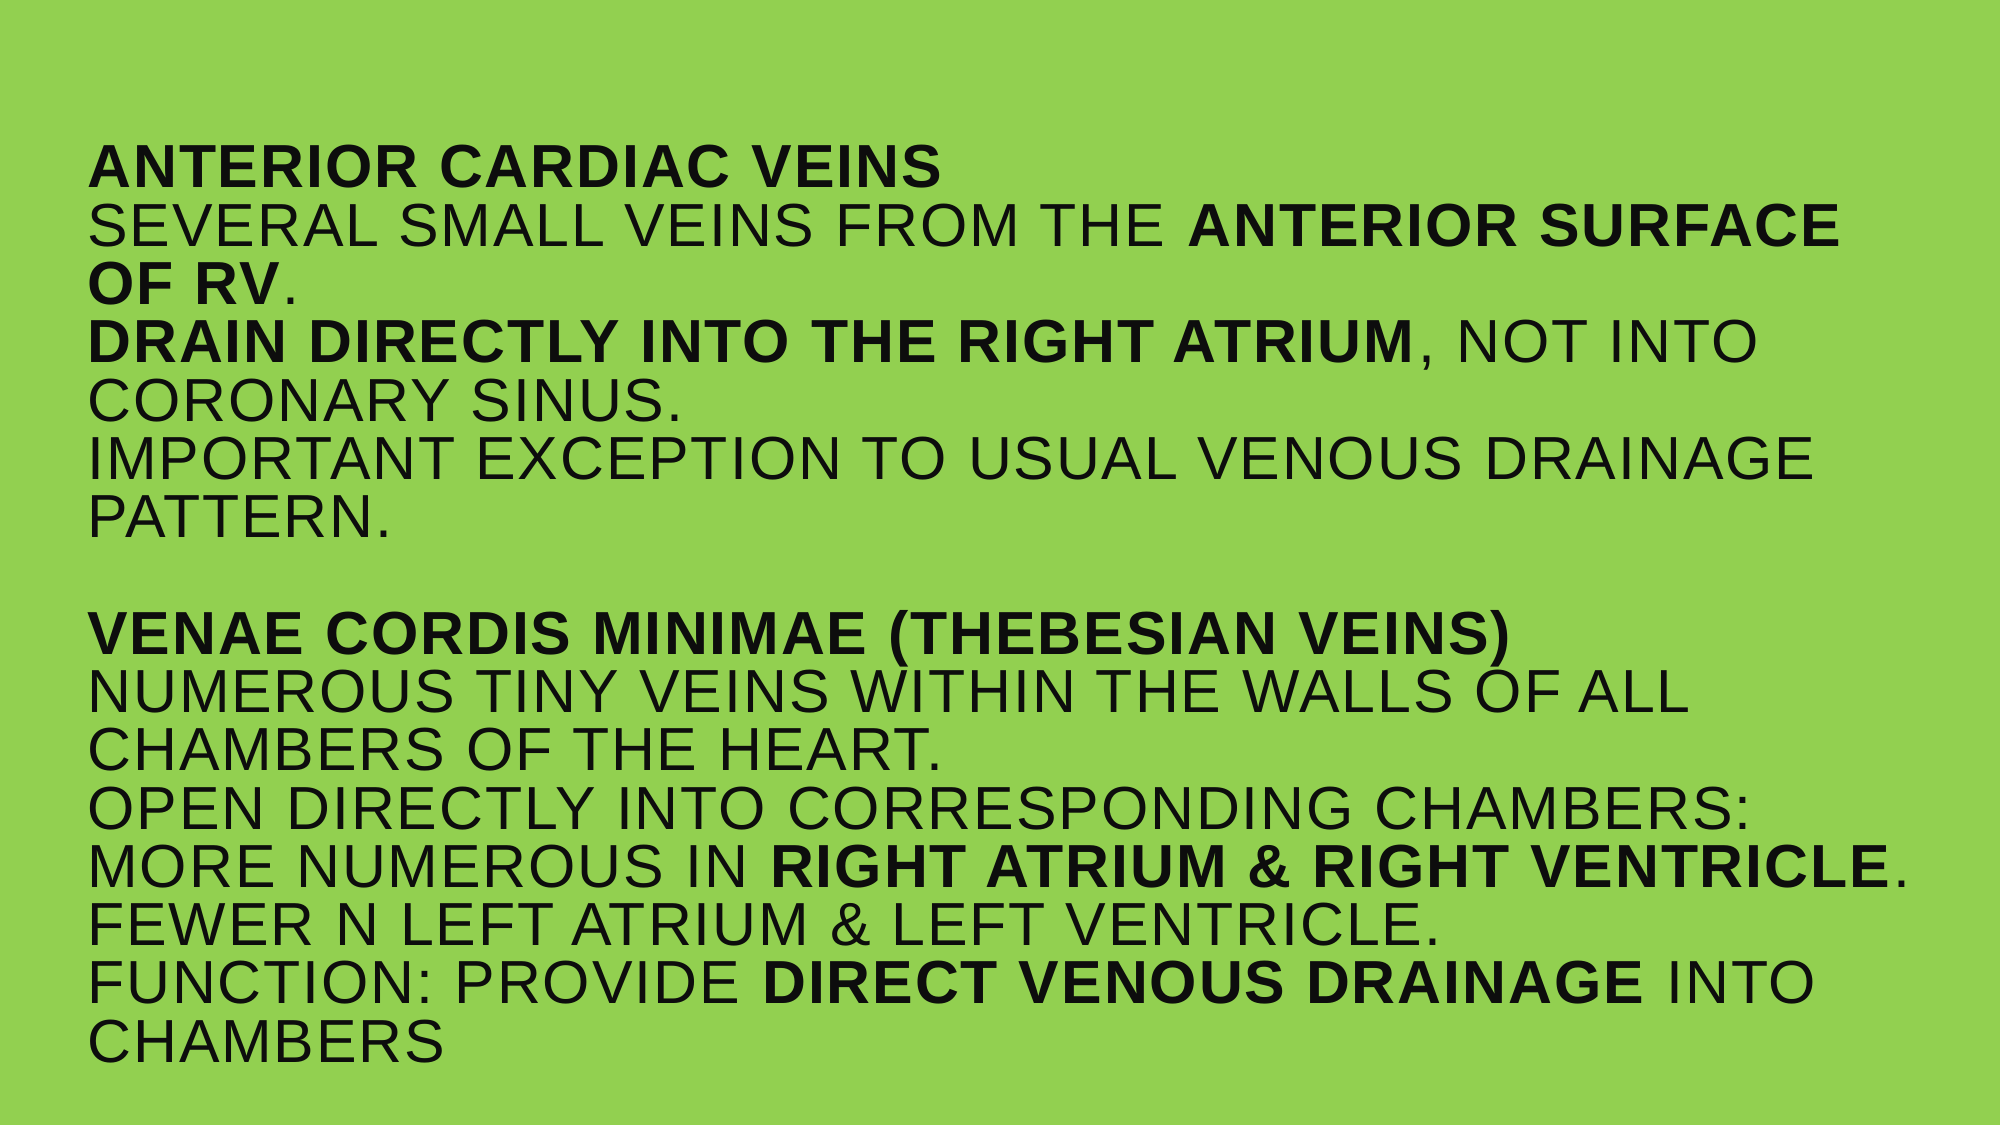

# Anterior Cardiac Veins Several small veins from the anterior surface of RV. Drain directly into the right atrium, not into coronary sinus. Important exception to usual venous drainage pattern. Venae Cordis Minimae (Thebesian Veins) Numerous tiny veins within the walls of all chambers of the heart. Open directly into corresponding chambers: More numerous in right atrium & right ventricle. Fewer n left atrium & left ventricle. Function: provide direct venous drainage into chambers